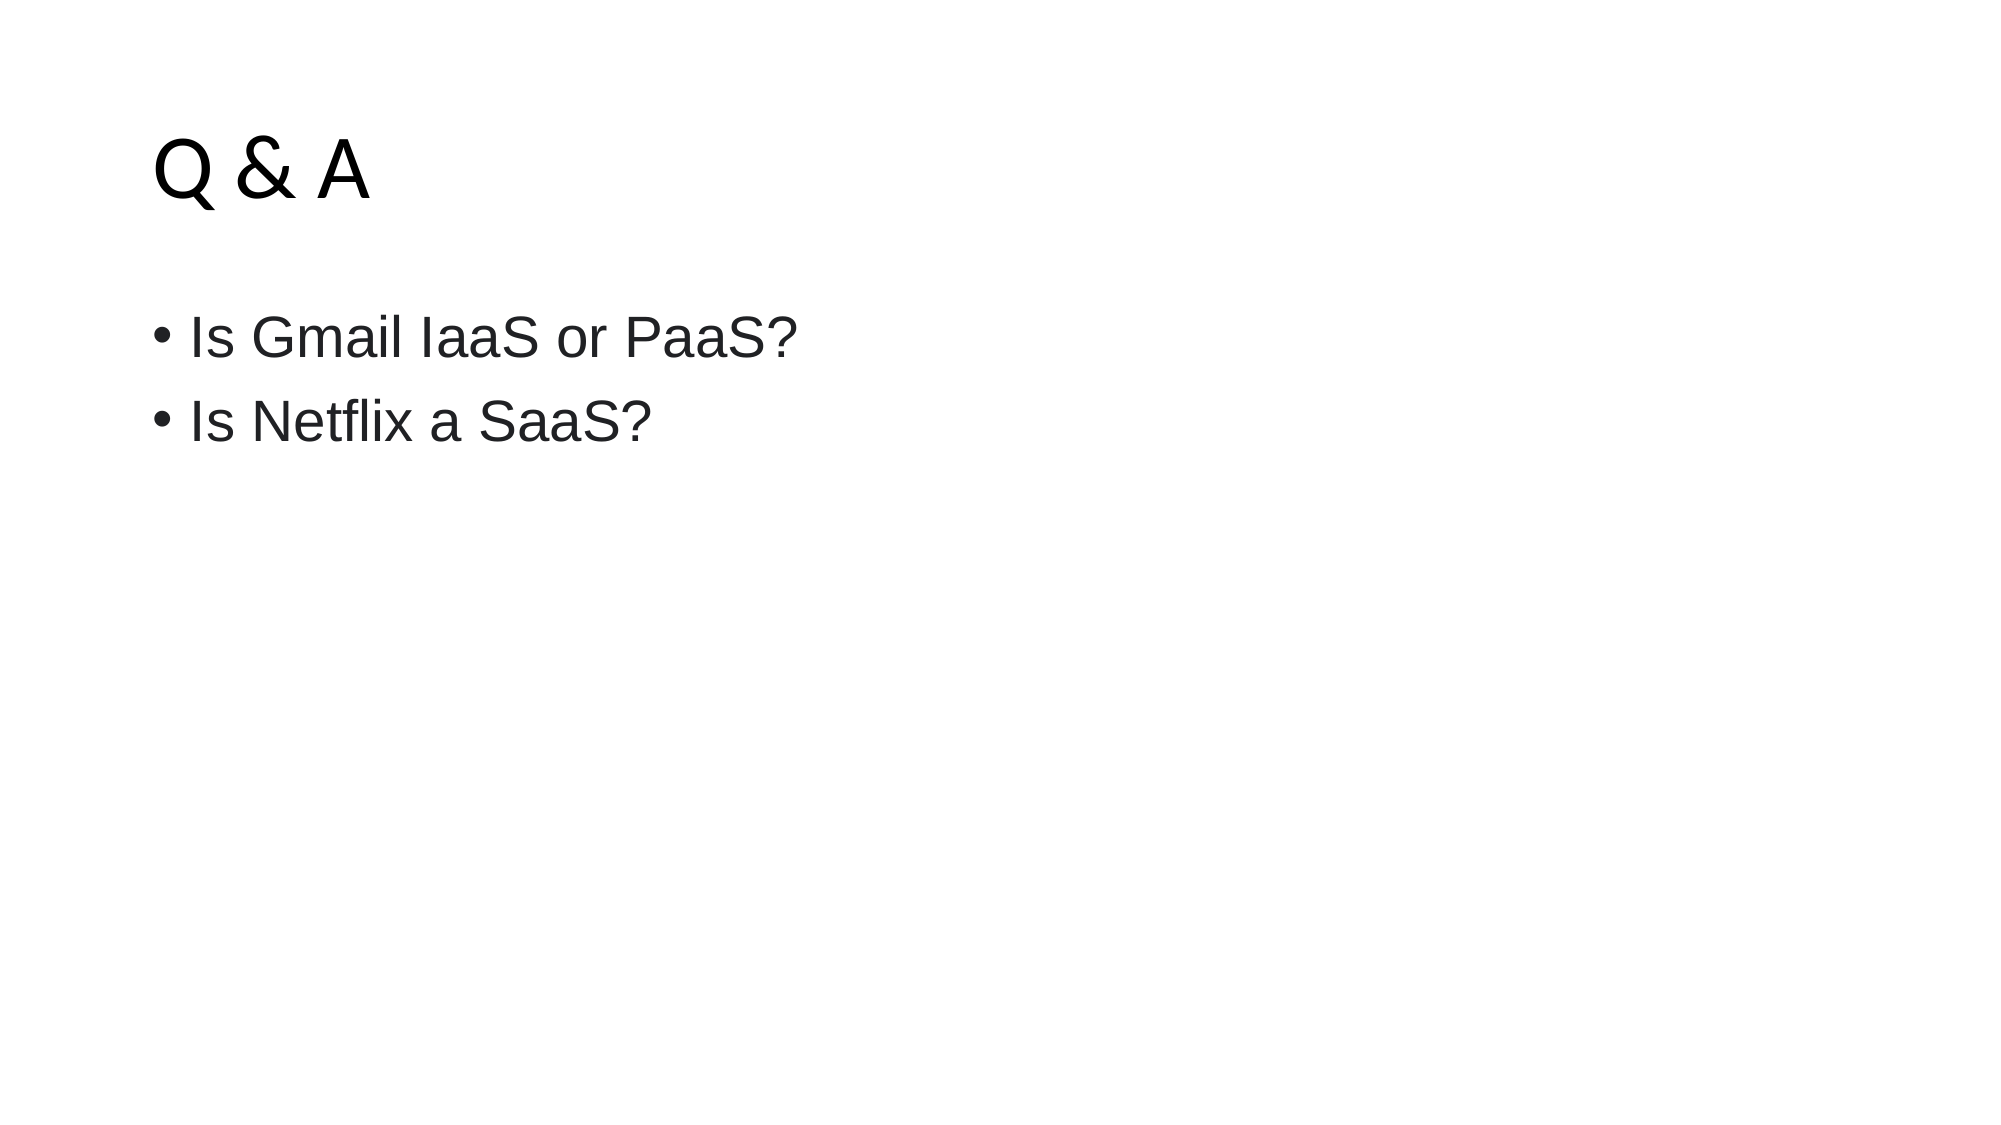

# Q & A
Is Gmail IaaS or PaaS?
Is Netflix a SaaS?